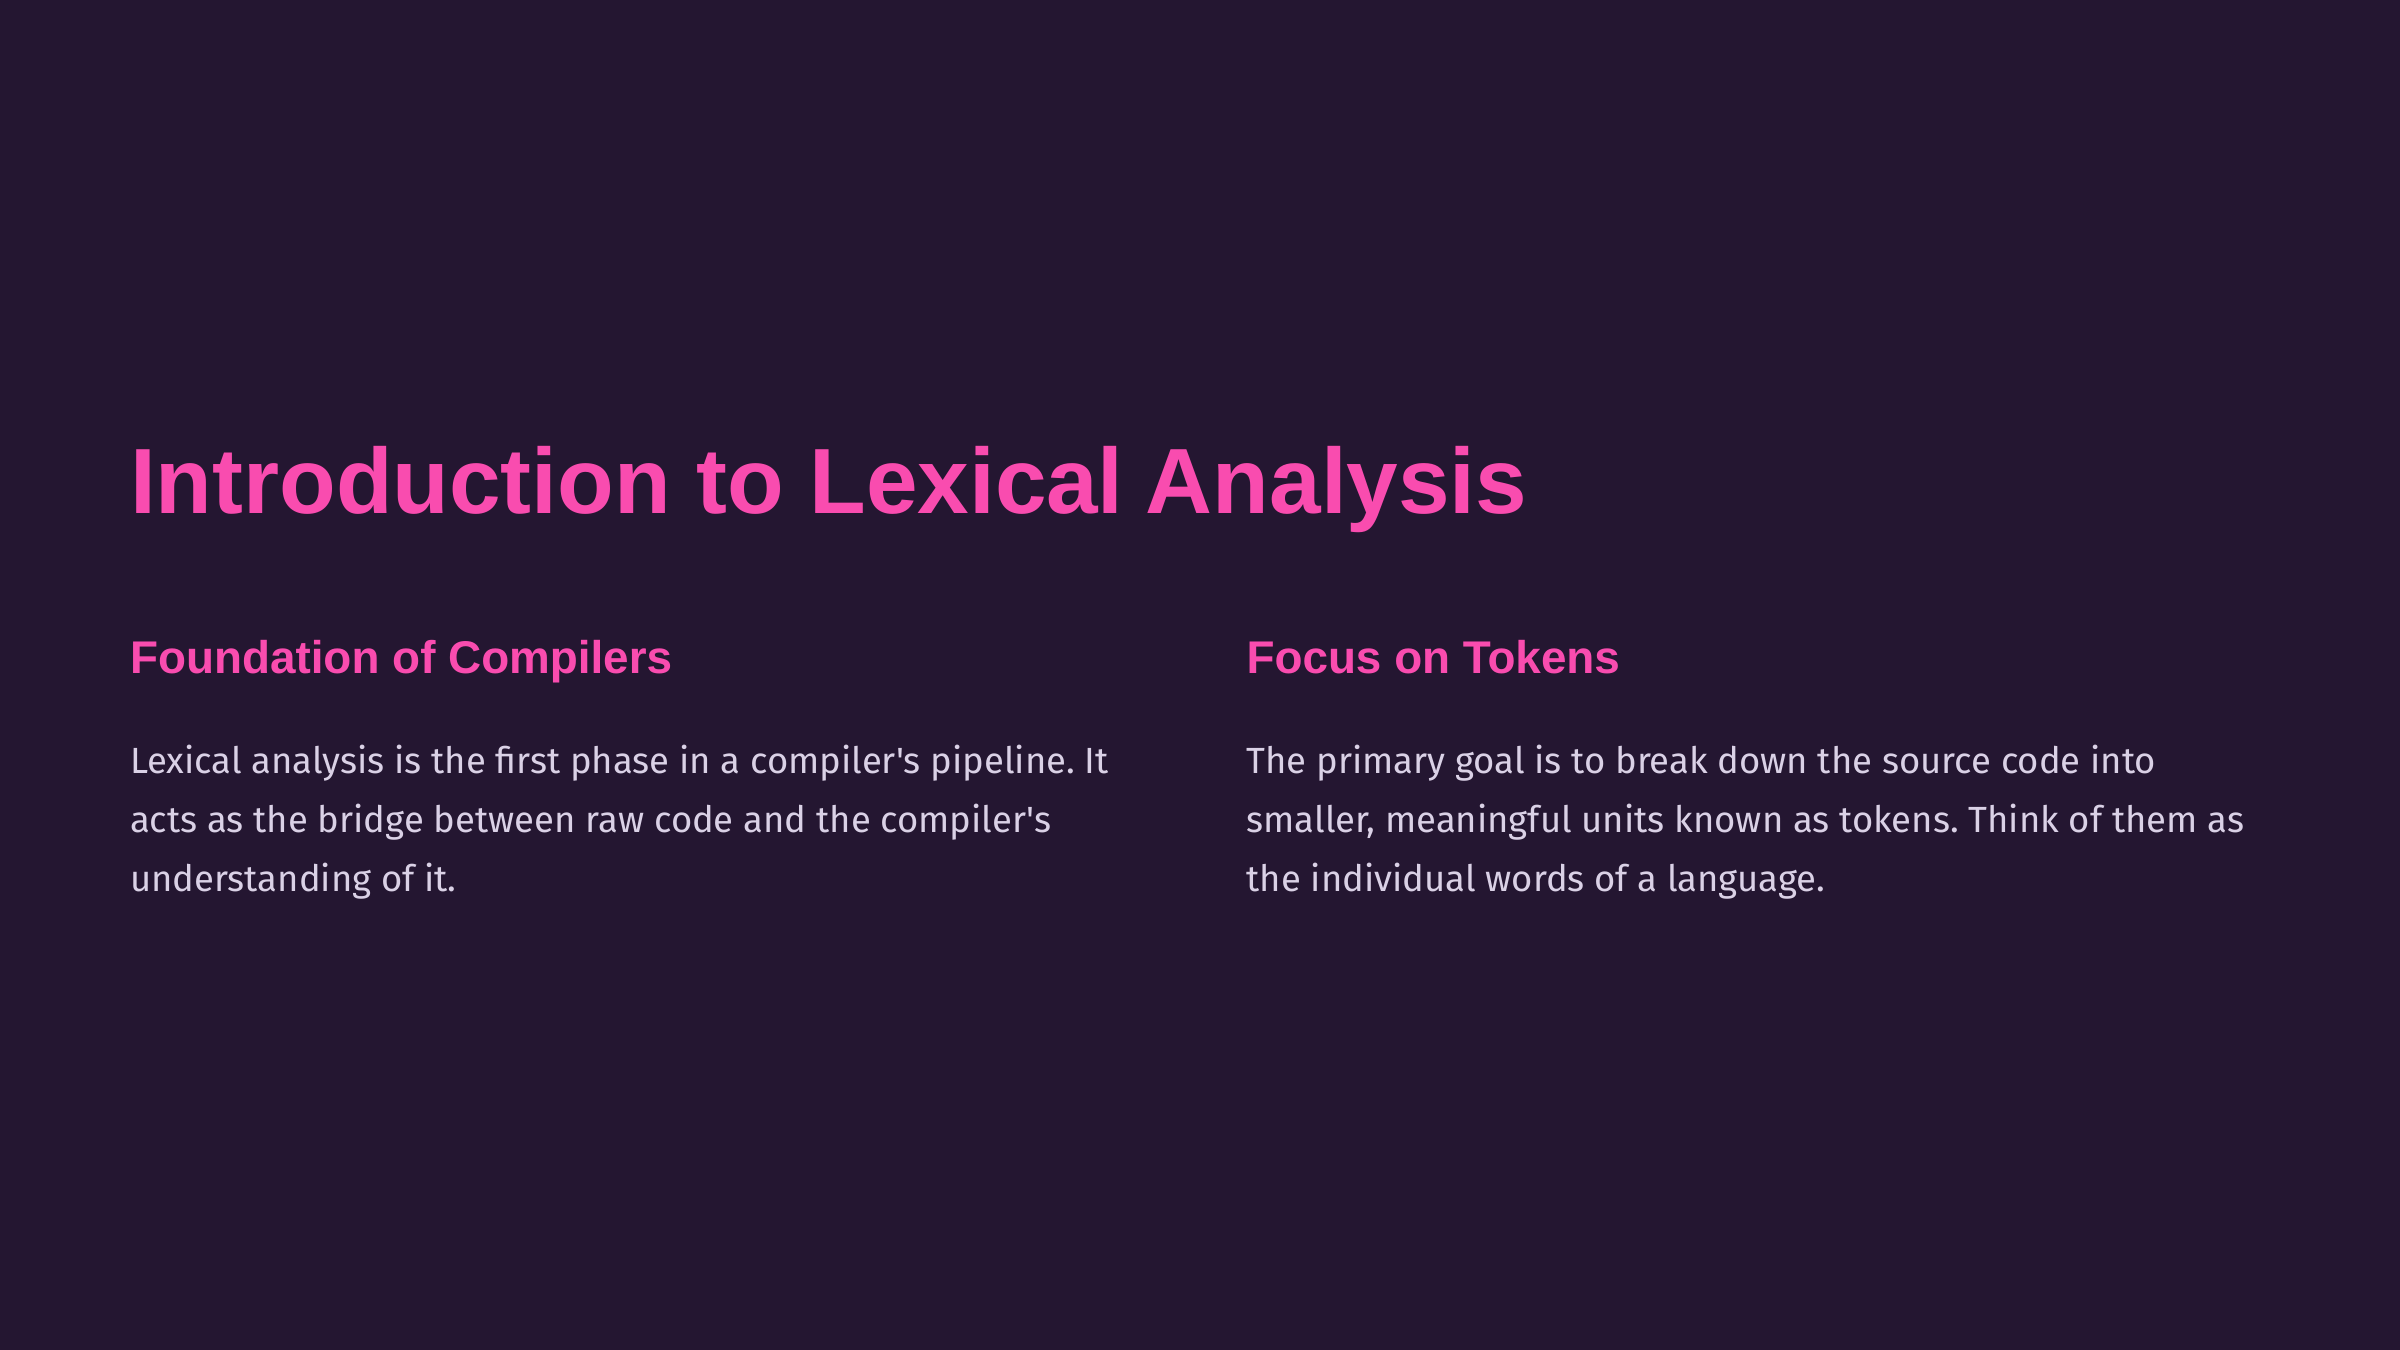

Introduction to Lexical Analysis
Foundation of Compilers
Focus on Tokens
Lexical analysis is the first phase in a compiler's pipeline. It acts as the bridge between raw code and the compiler's understanding of it.
The primary goal is to break down the source code into smaller, meaningful units known as tokens. Think of them as the individual words of a language.